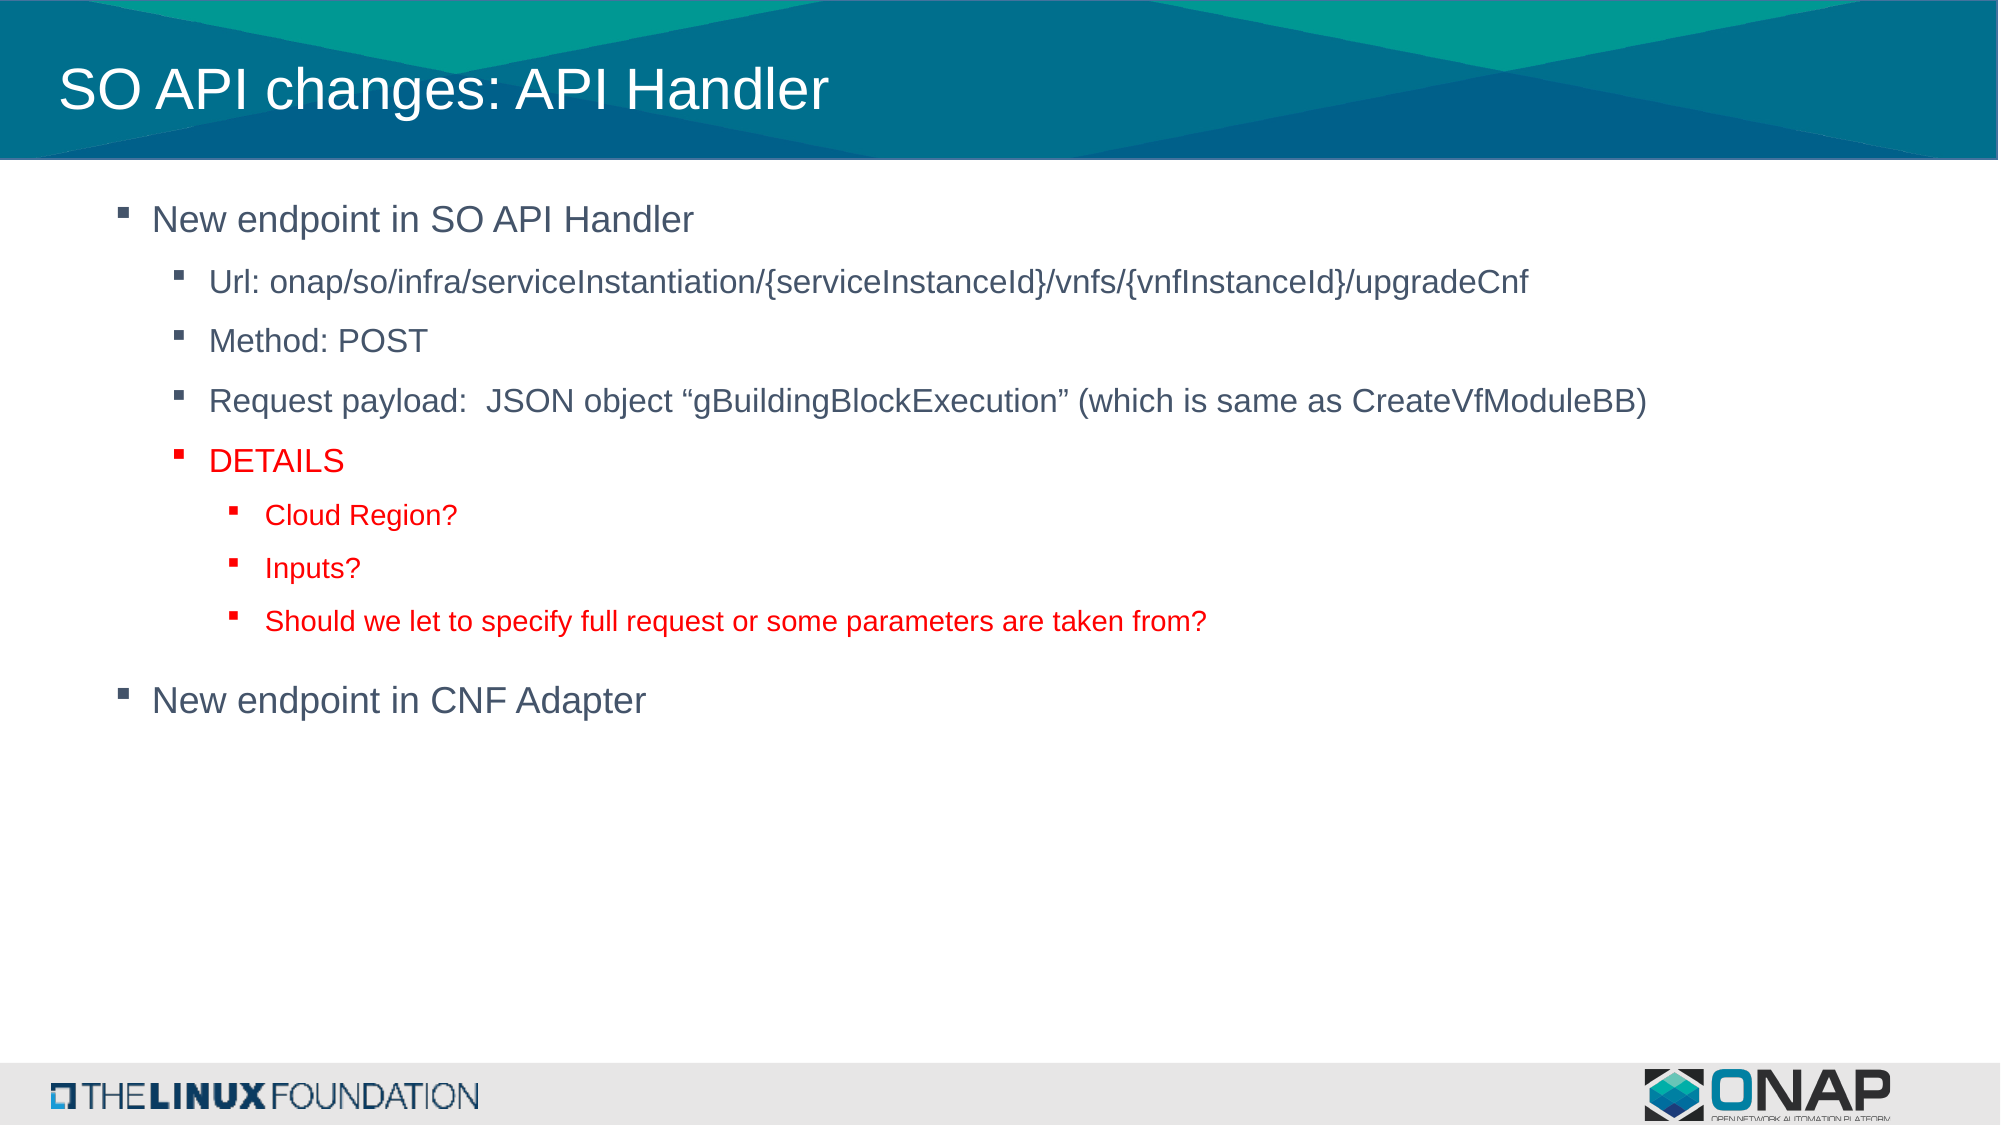

# SO API changes: API Handler
New endpoint in SO API Handler
Url: onap/so/infra/serviceInstantiation/{serviceInstanceId}/vnfs/{vnfInstanceId}/upgradeCnf
Method: POST
Request payload:  JSON object “gBuildingBlockExecution” (which is same as CreateVfModuleBB)
DETAILS
Cloud Region?
Inputs?
Should we let to specify full request or some parameters are taken from?
New endpoint in CNF Adapter